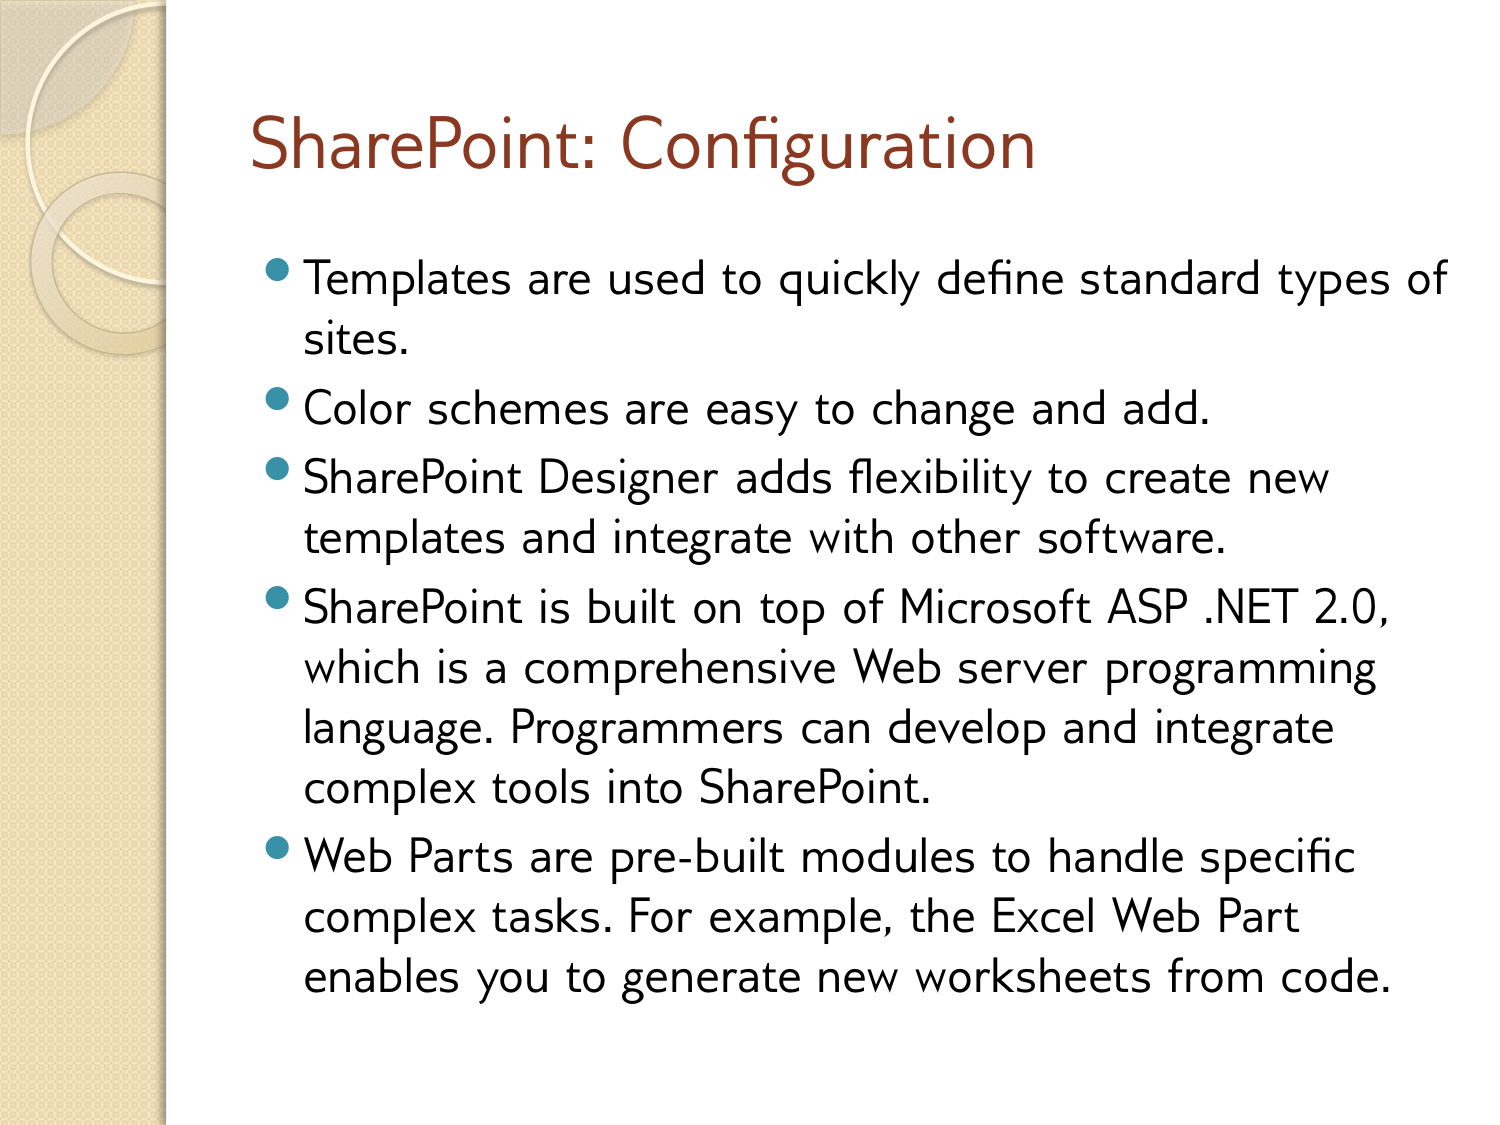

# SharePoint: Configuration
Templates are used to quickly define standard types of sites.
Color schemes are easy to change and add.
SharePoint Designer adds flexibility to create new templates and integrate with other software.
SharePoint is built on top of Microsoft ASP .NET 2.0, which is a comprehensive Web server programming language. Programmers can develop and integrate complex tools into SharePoint.
Web Parts are pre-built modules to handle specific complex tasks. For example, the Excel Web Part enables you to generate new worksheets from code.